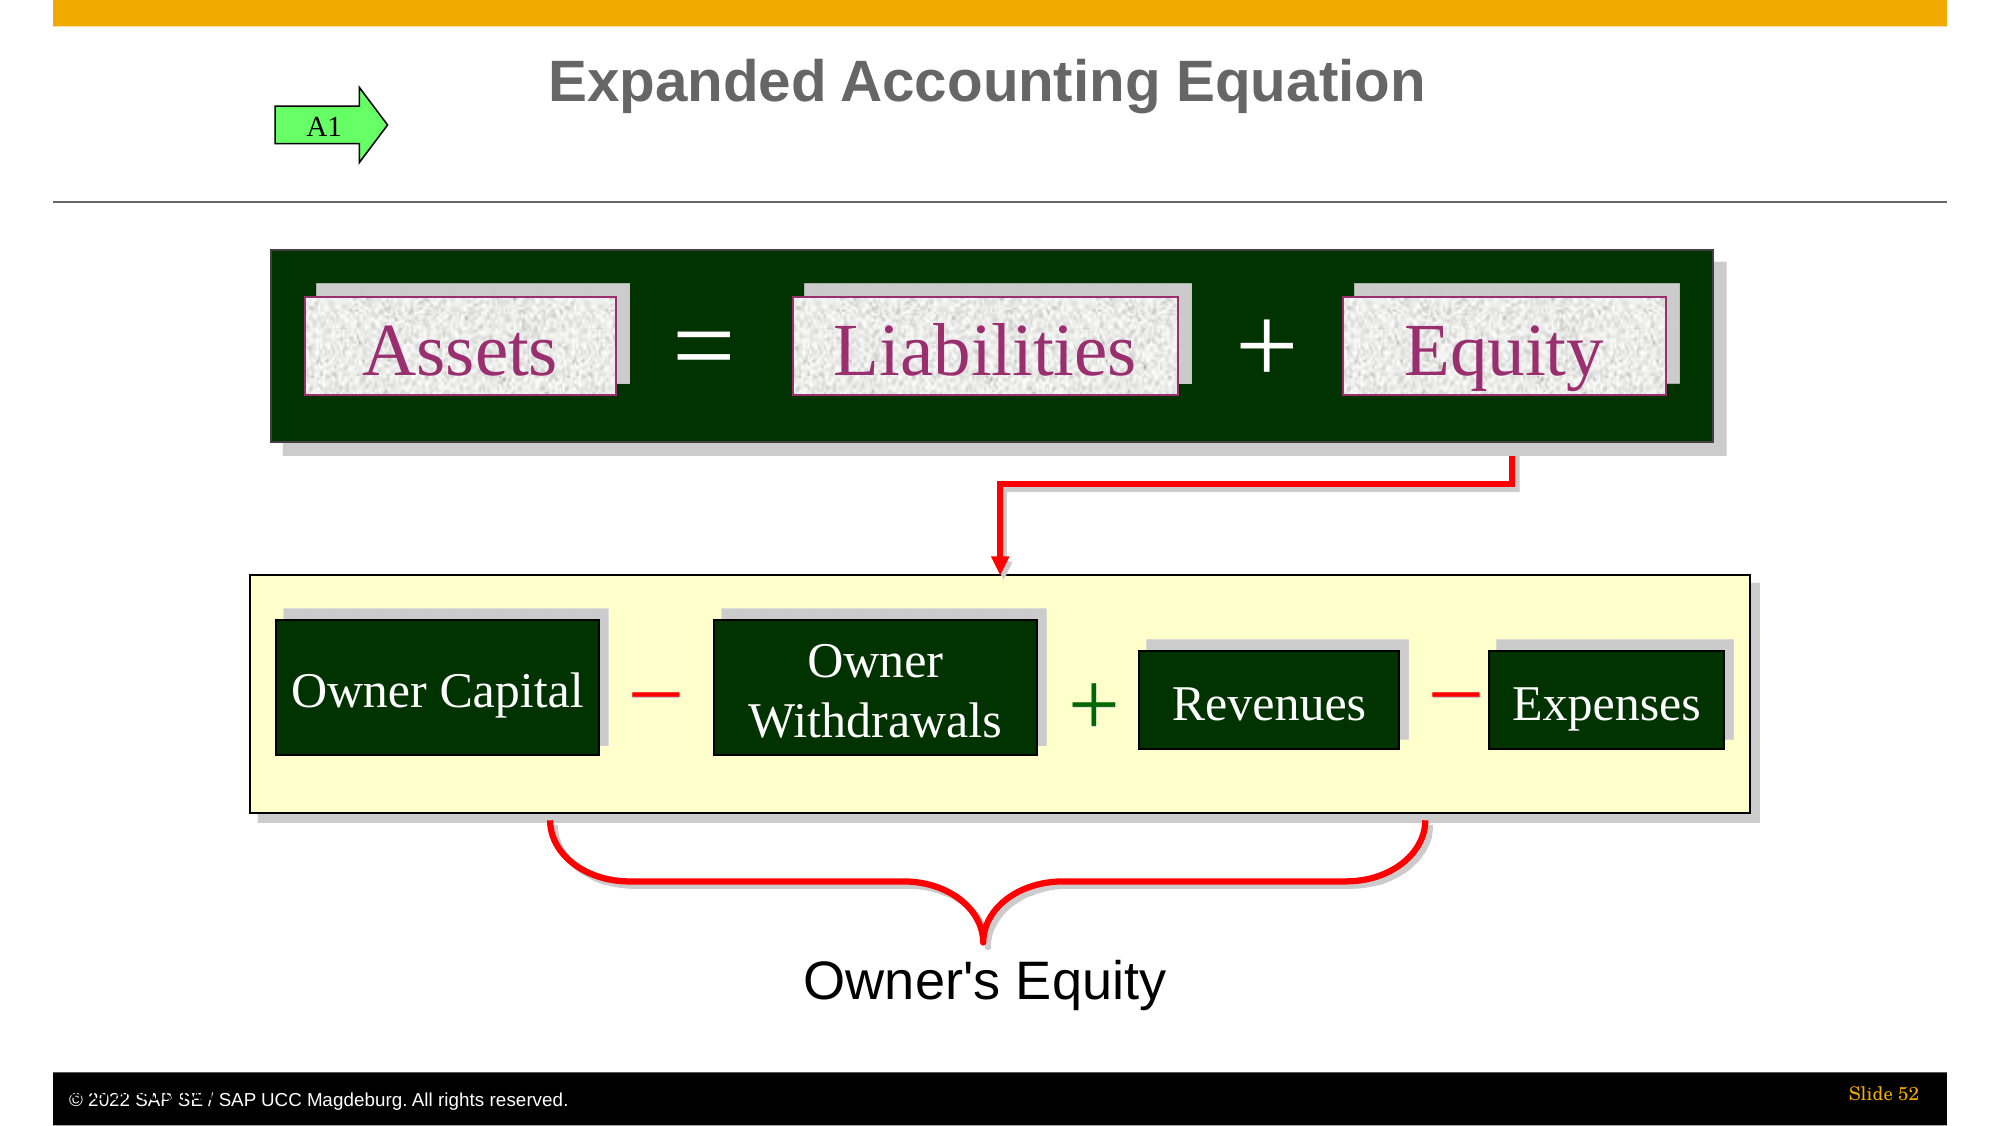

# Expanded Accounting Equation
A1

=
+
Assets
Liabilities
Equity
=
+
Assets
Liabilities
Equity

_
_
Owner Capital
Owner Withdrawals
+
Revenues
Expenses

Owner's Equity